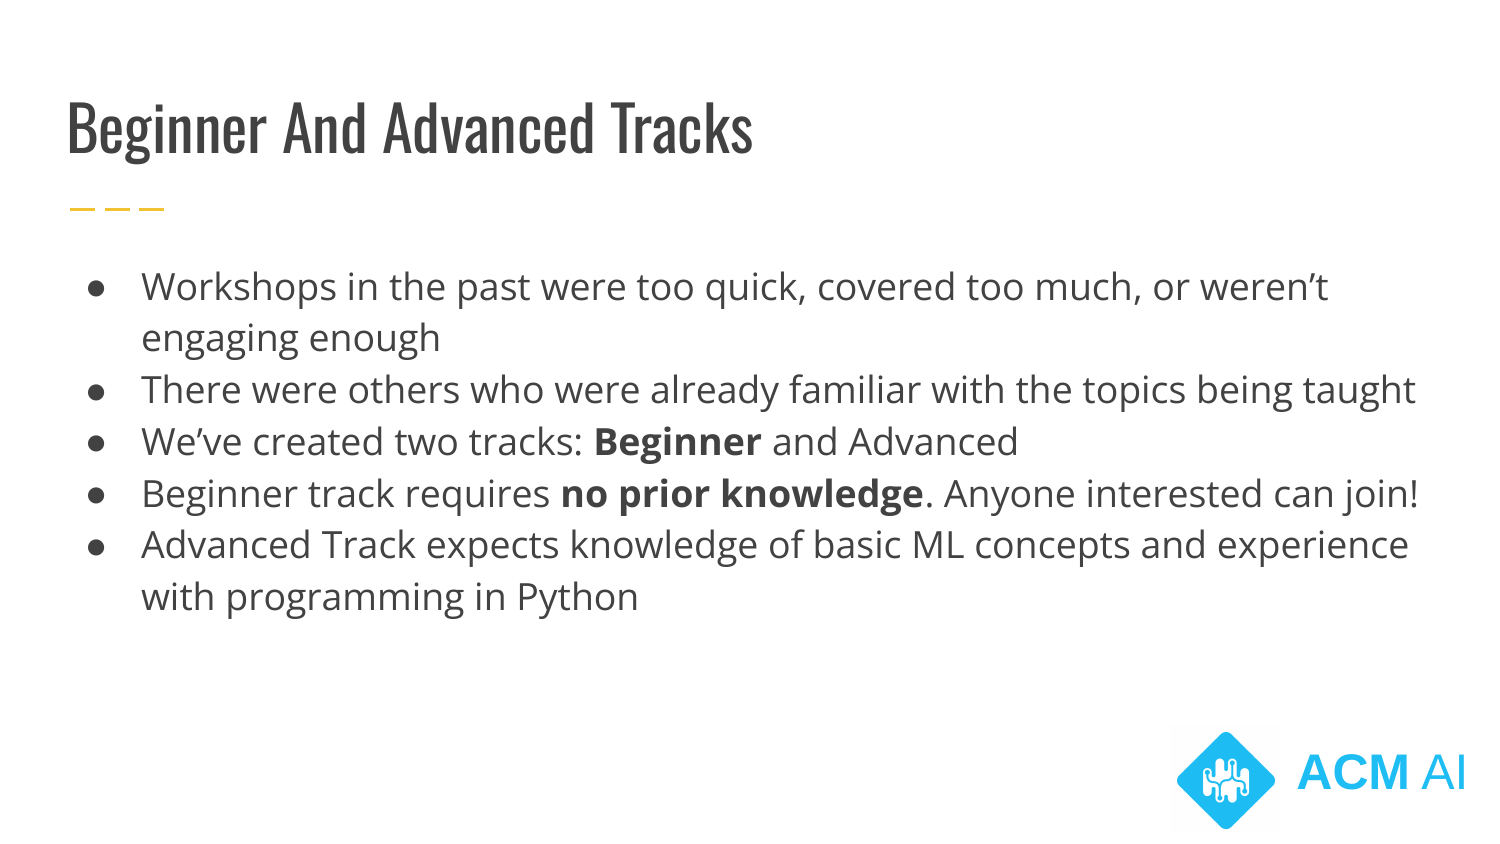

# Beginner And Advanced Tracks
Workshops in the past were too quick, covered too much, or weren’t engaging enough
There were others who were already familiar with the topics being taught
We’ve created two tracks: Beginner and Advanced
Beginner track requires no prior knowledge. Anyone interested can join!
Advanced Track expects knowledge of basic ML concepts and experience with programming in Python